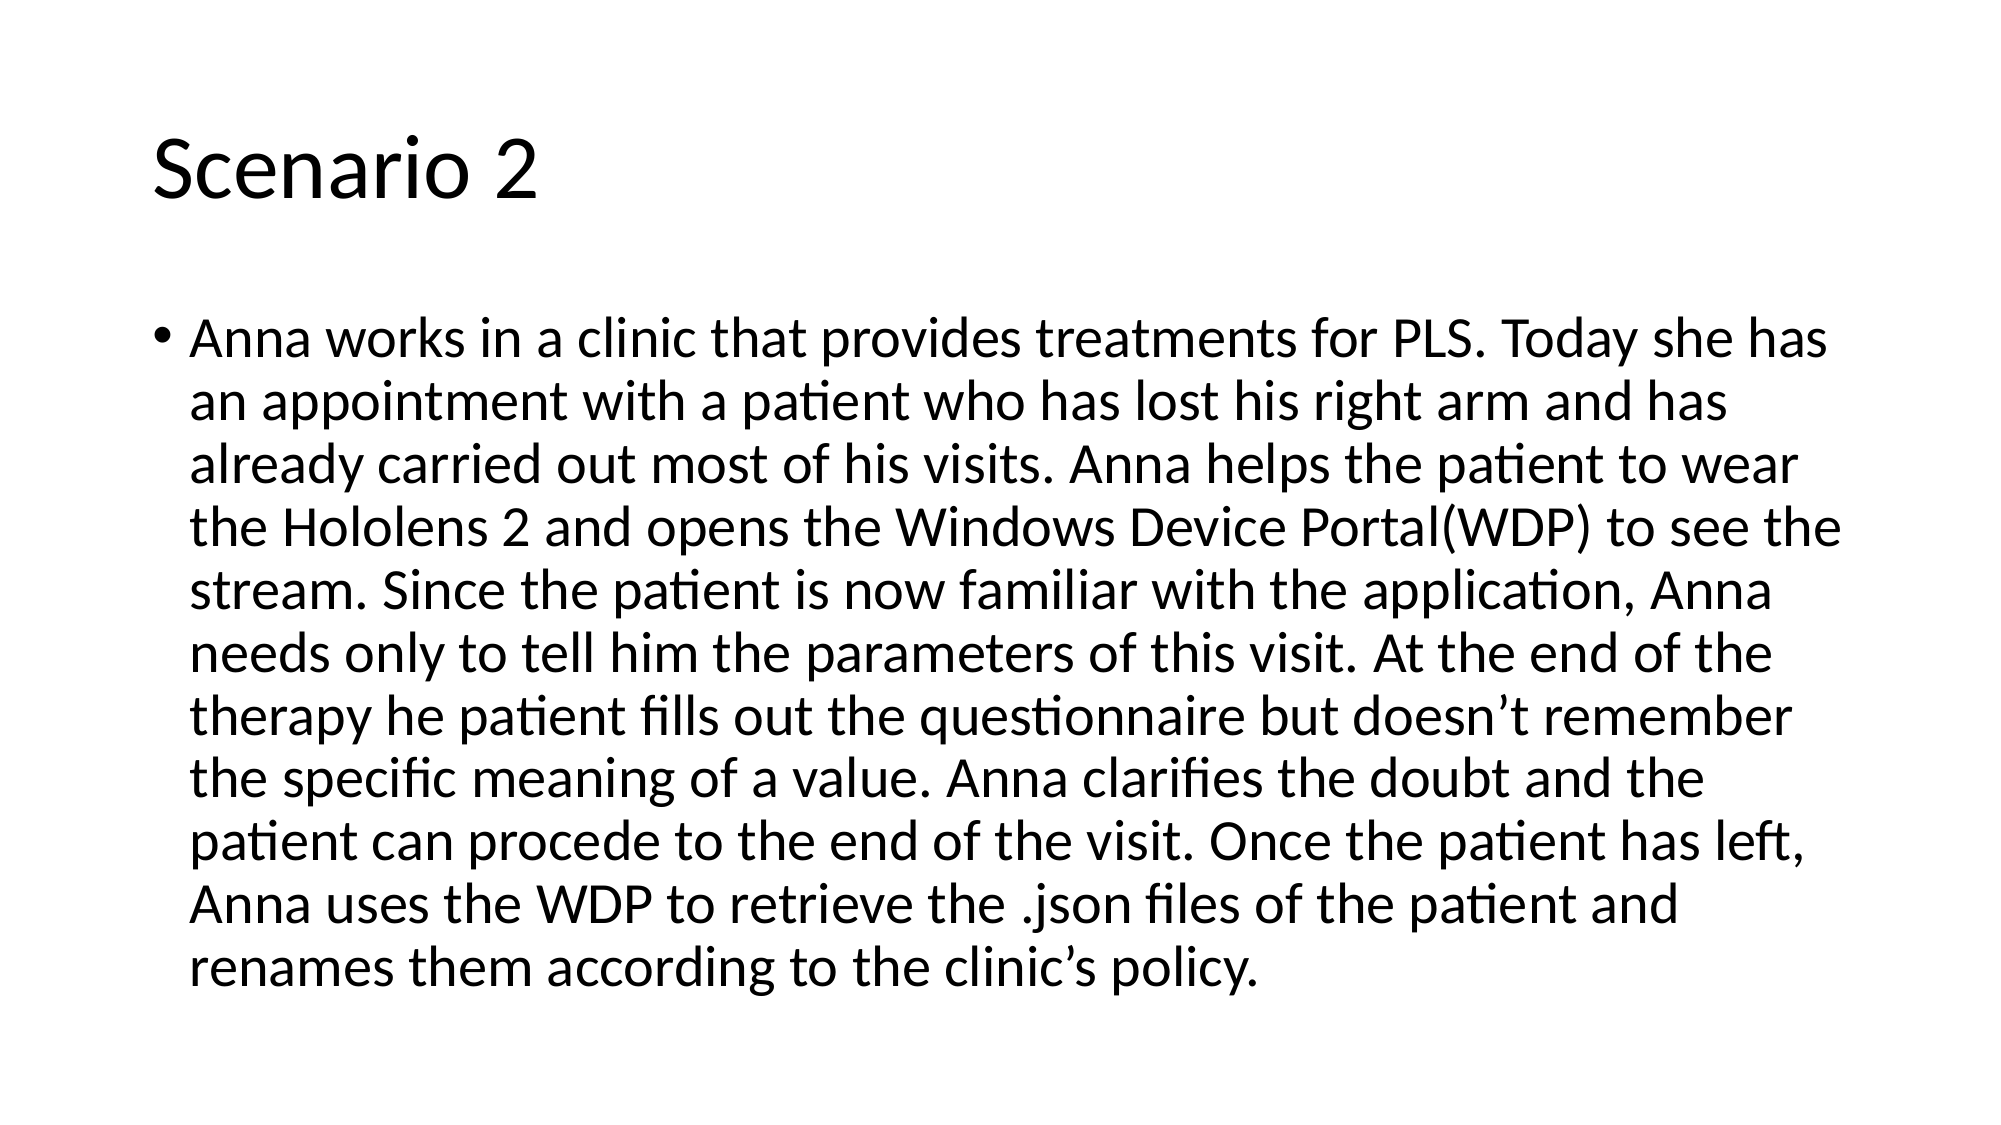

# Scenario 2
Anna works in a clinic that provides treatments for PLS. Today she has an appointment with a patient who has lost his right arm and has already carried out most of his visits. Anna helps the patient to wear the Hololens 2 and opens the Windows Device Portal(WDP) to see the stream. Since the patient is now familiar with the application, Anna needs only to tell him the parameters of this visit. At the end of the therapy he patient fills out the questionnaire but doesn’t remember the specific meaning of a value. Anna clarifies the doubt and the patient can procede to the end of the visit. Once the patient has left, Anna uses the WDP to retrieve the .json files of the patient and renames them according to the clinic’s policy.